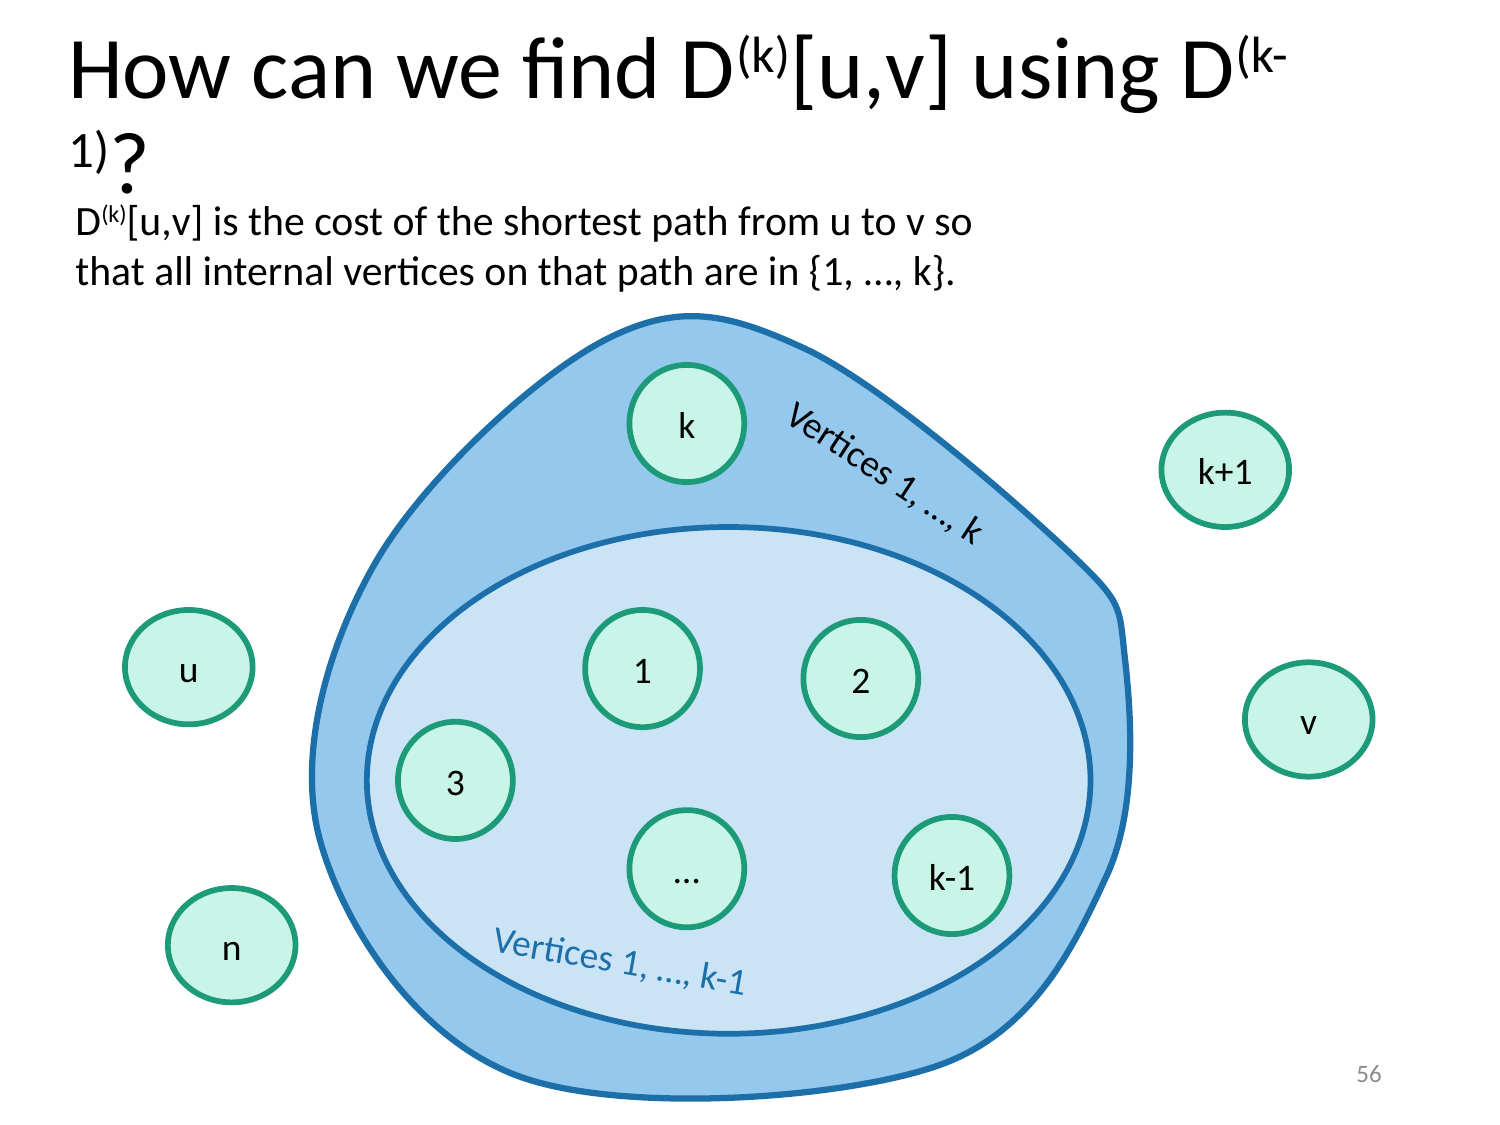

# How can we find D(k)[u,v] using D(k-1)?
D(k)[u,v] is the cost of the shortest path from u to v so that all internal vertices on that path are in {1, …, k}.

k
k+1
Vertices 1, …, k

u
1
2
v
3
…
k-1
n
Vertices 1, …, k-1
56